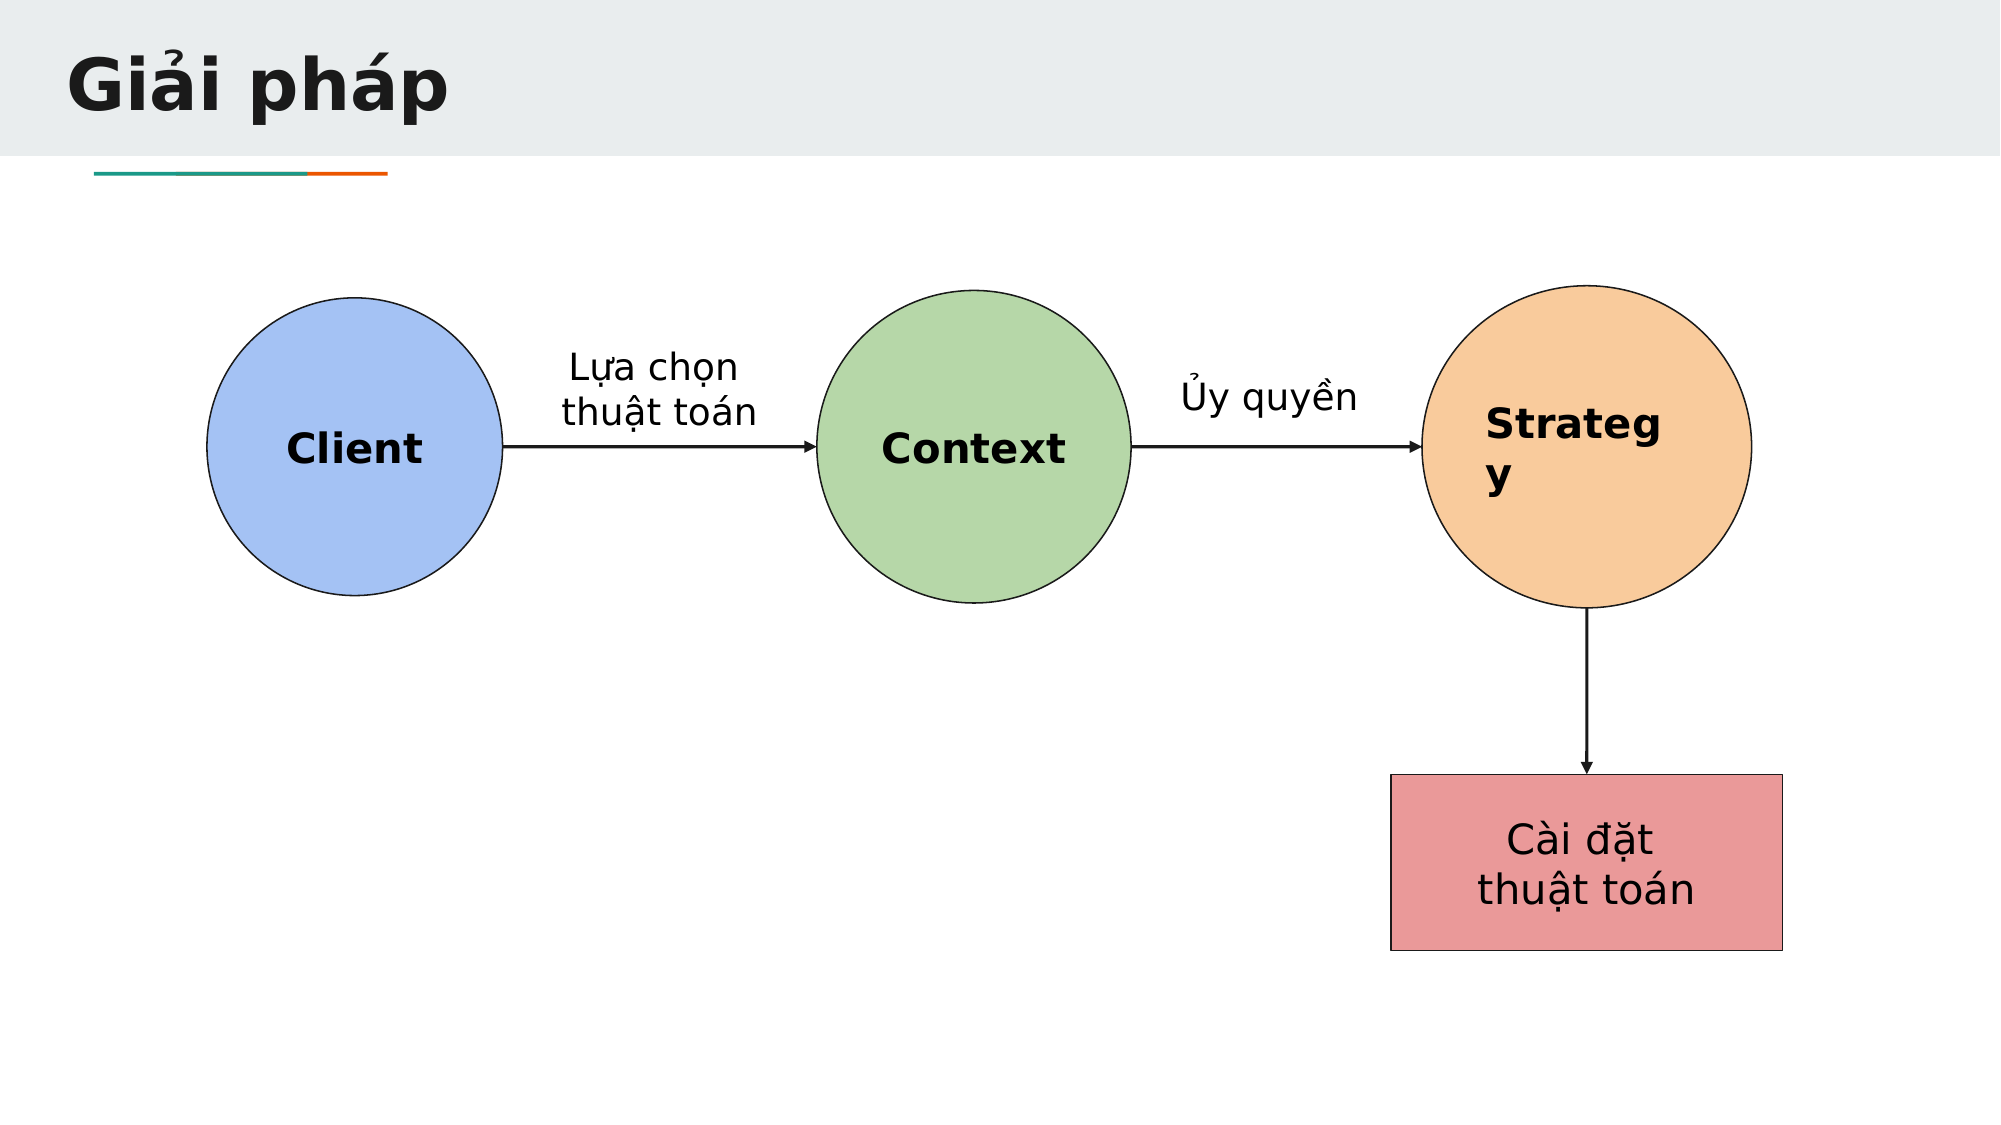

# Giải pháp
Strategy
Context
Client
Lựa chọn
thuật toán
Ủy quyền
Cài đặt
thuật toán